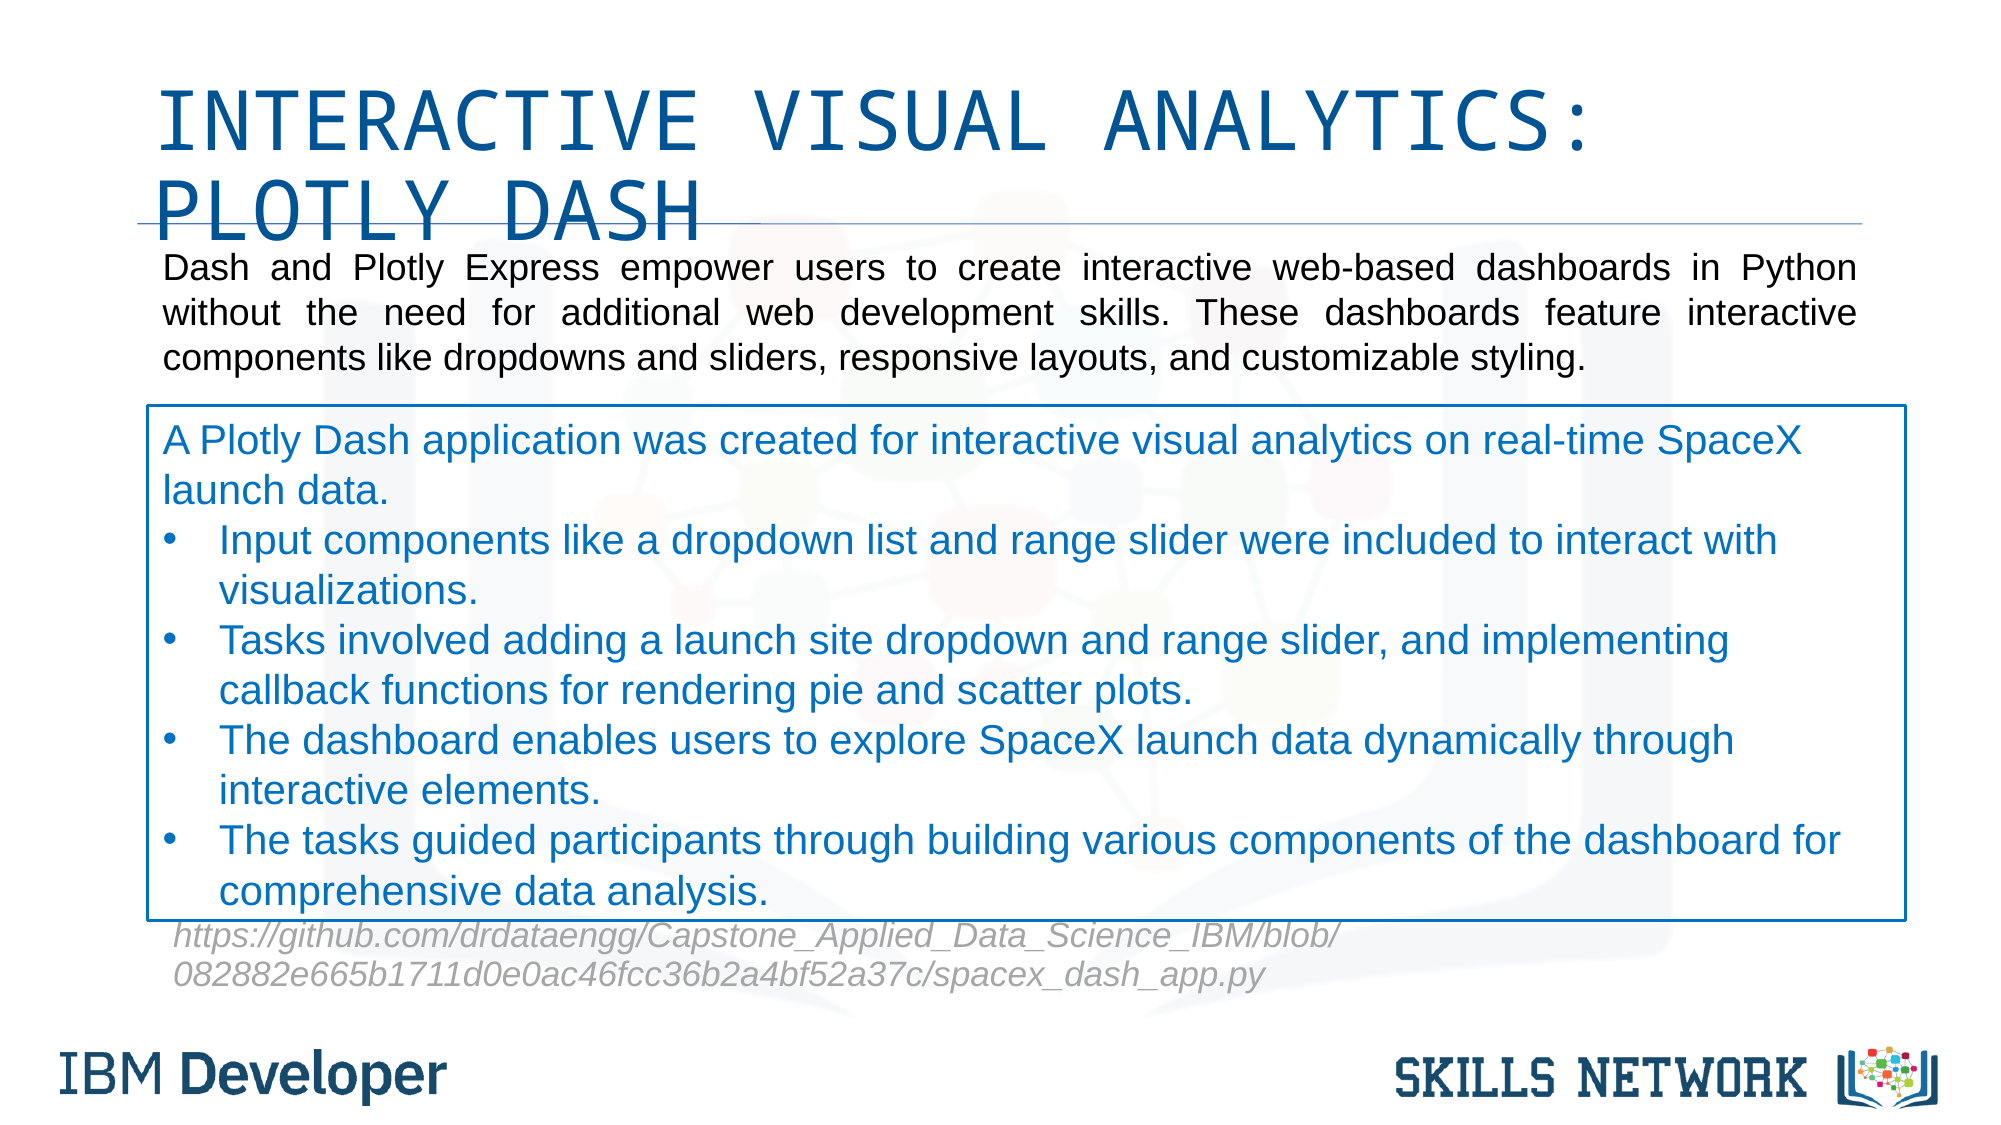

# INTERACTIVE VISUAL ANALYTICS: PLOTLY DASH
Dash and Plotly Express empower users to create interactive web-based dashboards in Python without the need for additional web development skills. These dashboards feature interactive components like dropdowns and sliders, responsive layouts, and customizable styling.
A Plotly Dash application was created for interactive visual analytics on real-time SpaceX launch data.
Input components like a dropdown list and range slider were included to interact with visualizations.
Tasks involved adding a launch site dropdown and range slider, and implementing callback functions for rendering pie and scatter plots.
The dashboard enables users to explore SpaceX launch data dynamically through interactive elements.
The tasks guided participants through building various components of the dashboard for comprehensive data analysis.
https://github.com/drdataengg/Capstone_Applied_Data_Science_IBM/blob/082882e665b1711d0e0ac46fcc36b2a4bf52a37c/spacex_dash_app.py